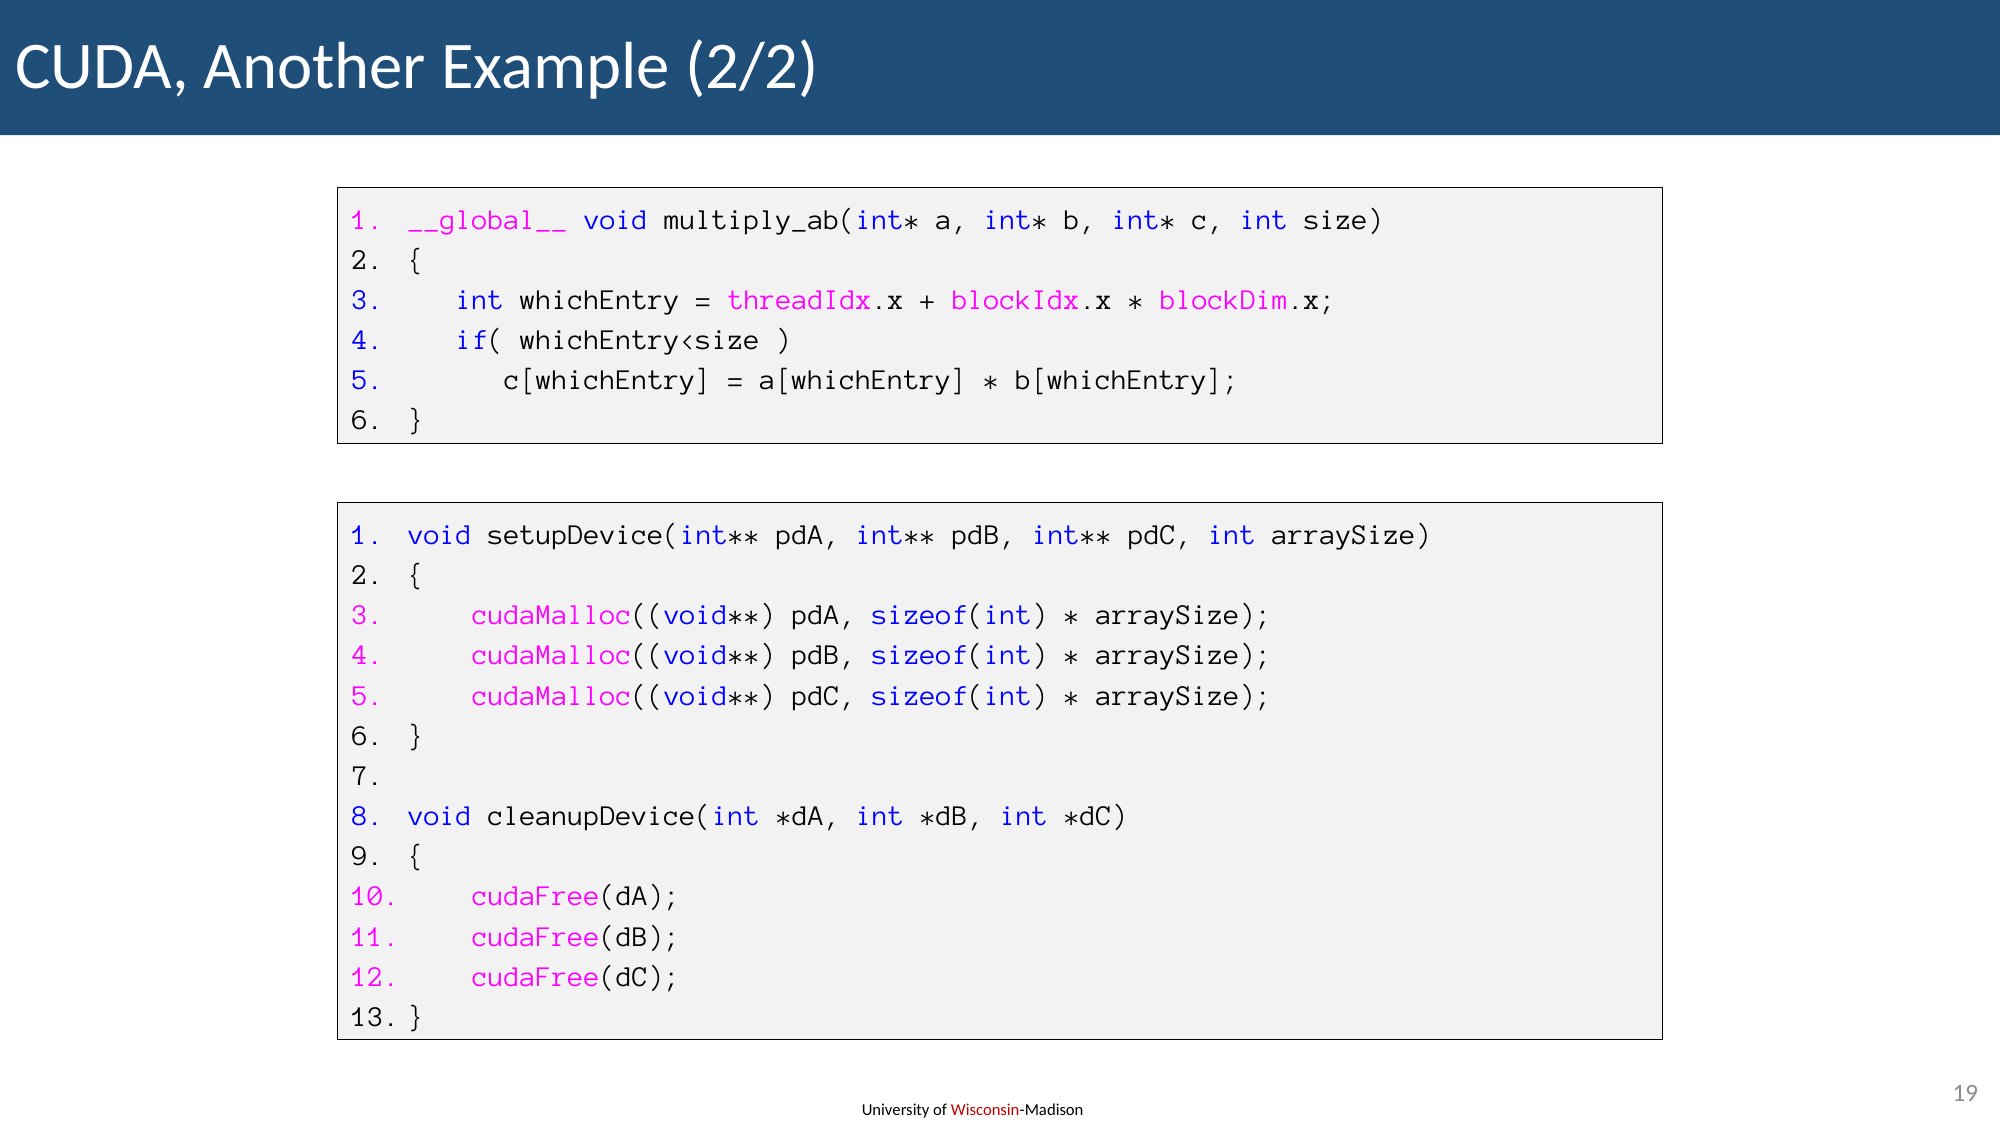

# CUDA, Another Example (2/2)
__global__ void multiply_ab(int* a, int* b, int* c, int size)
{
   int whichEntry = threadIdx.x + blockIdx.x * blockDim.x;
   if( whichEntry<size )
      c[whichEntry] = a[whichEntry] * b[whichEntry];
}
void setupDevice(int** pdA, int** pdB, int** pdC, int arraySize)
{
    cudaMalloc((void**) pdA, sizeof(int) * arraySize);
    cudaMalloc((void**) pdB, sizeof(int) * arraySize);
    cudaMalloc((void**) pdC, sizeof(int) * arraySize);
}

void cleanupDevice(int *dA, int *dB, int *dC)
{
    cudaFree(dA);
    cudaFree(dB);
    cudaFree(dC);
}
19